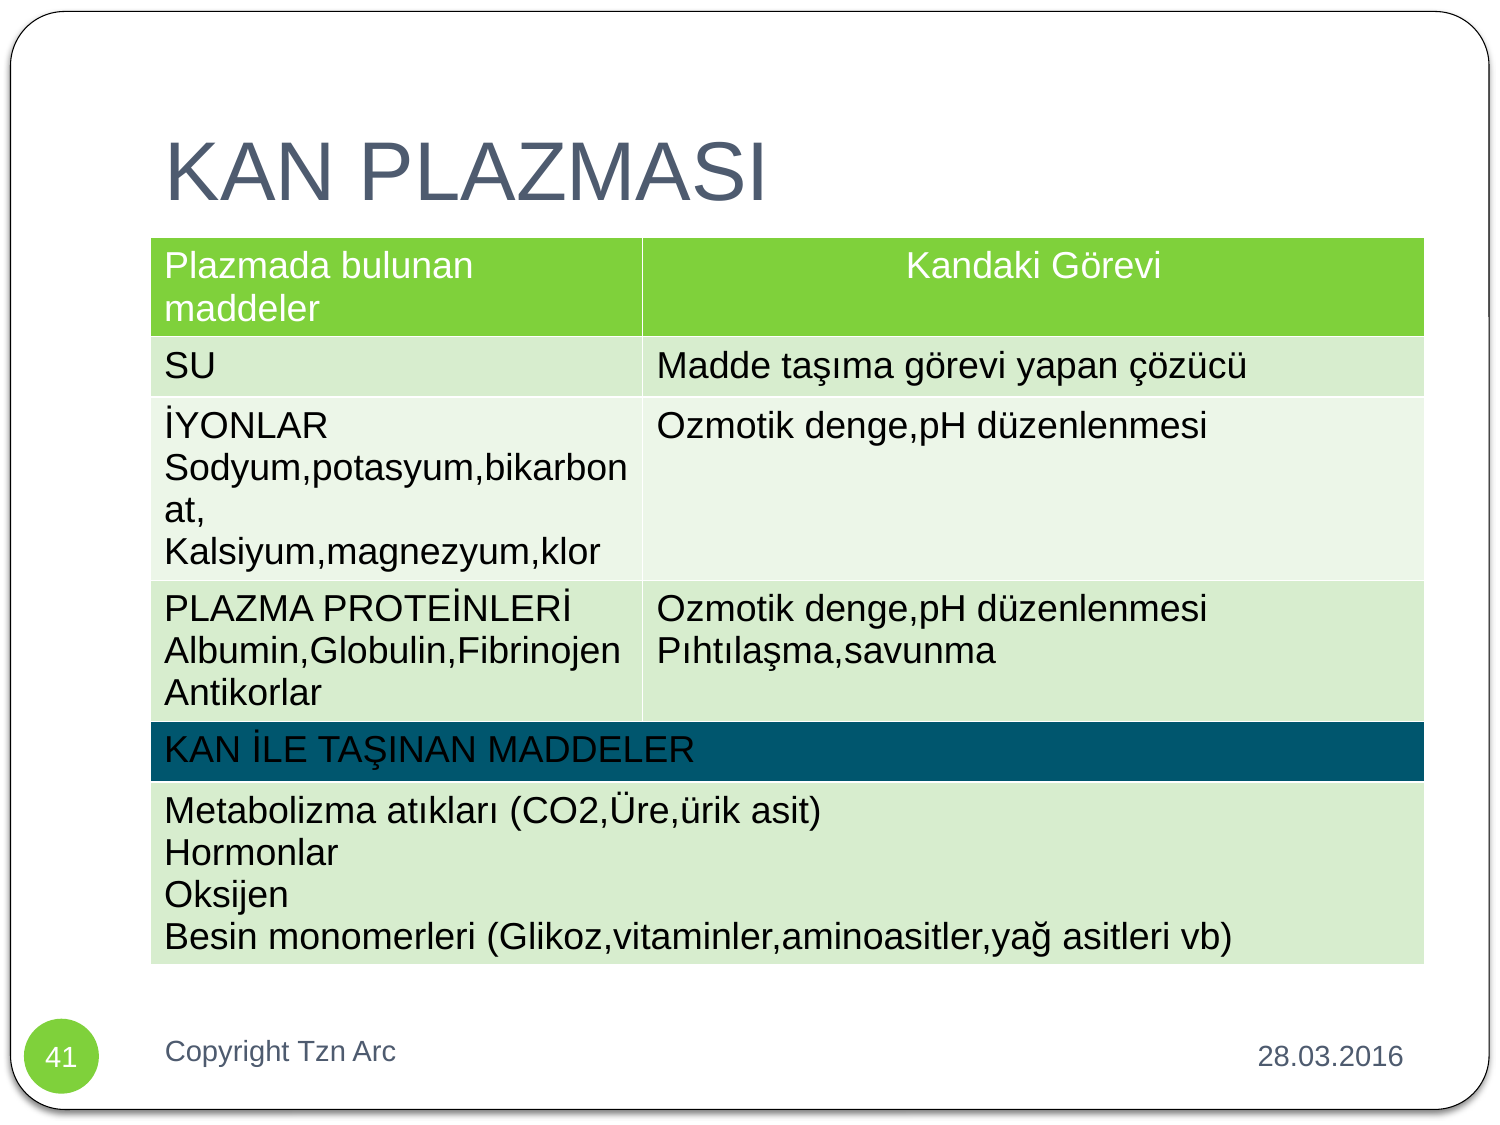

# KAN PLAZMASI
| Plazmada bulunan maddeler | Kandaki Görevi |
| --- | --- |
| SU | Madde taşıma görevi yapan çözücü |
| İYONLAR Sodyum,potasyum,bikarbonat, Kalsiyum,magnezyum,klor | Ozmotik denge,pH düzenlenmesi |
| PLAZMA PROTEİNLERİ Albumin,Globulin,Fibrinojen Antikorlar | Ozmotik denge,pH düzenlenmesi Pıhtılaşma,savunma |
| KAN İLE TAŞINAN MADDELER |  |
| Metabolizma atıkları (CO2,Üre,ürik asit) Hormonlar Oksijen Besin monomerleri (Glikoz,vitaminler,aminoasitler,yağ asitleri vb) |  |
Copyright Tzn Arc
28.03.2016
41